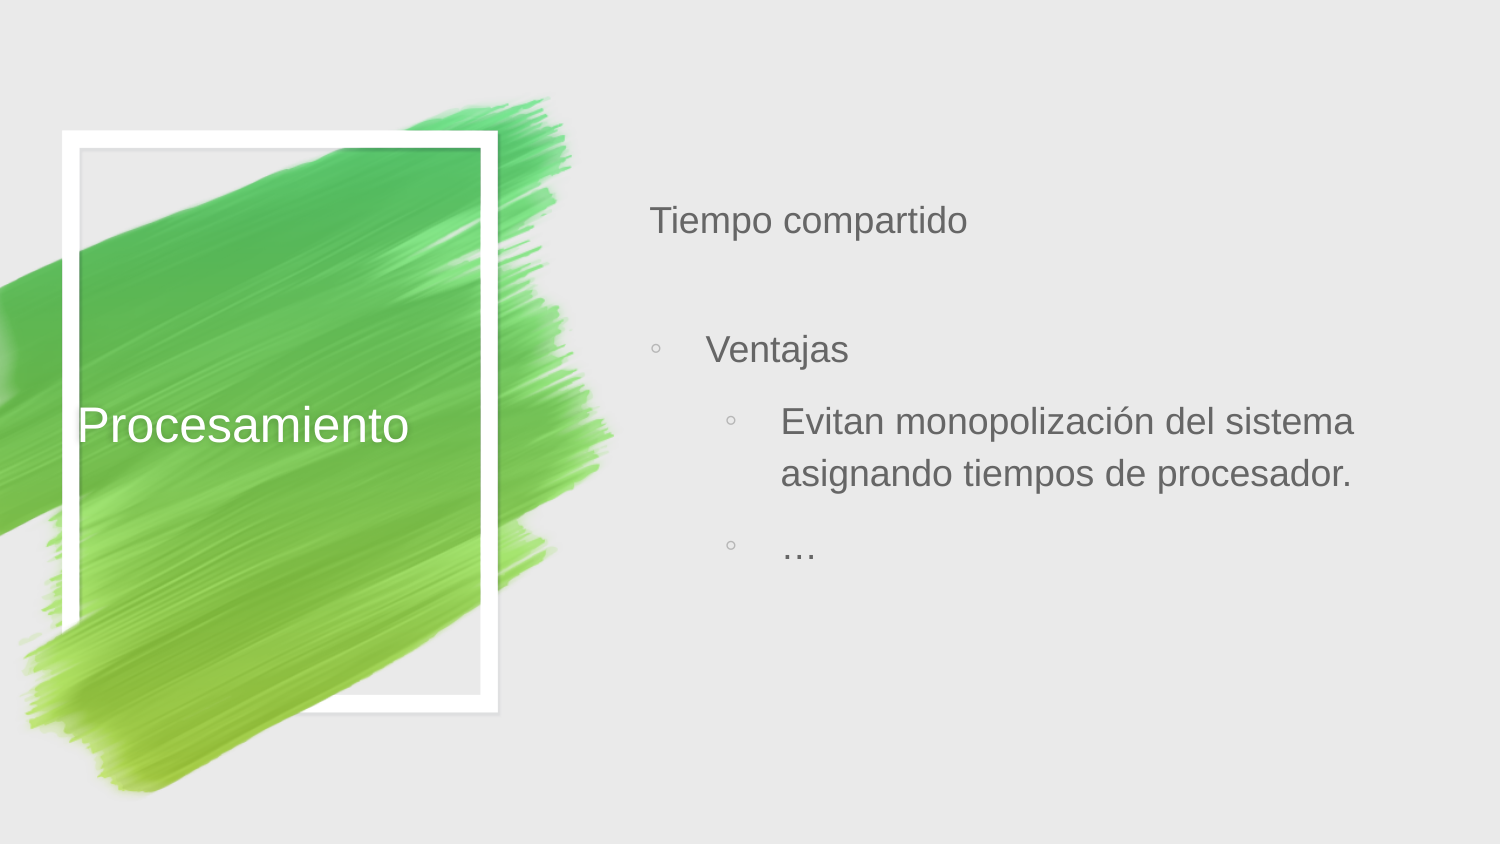

Tiempo compartido

Ventajas
Evitan monopolización del sistema asignando tiempos de procesador.
…

# Procesamiento